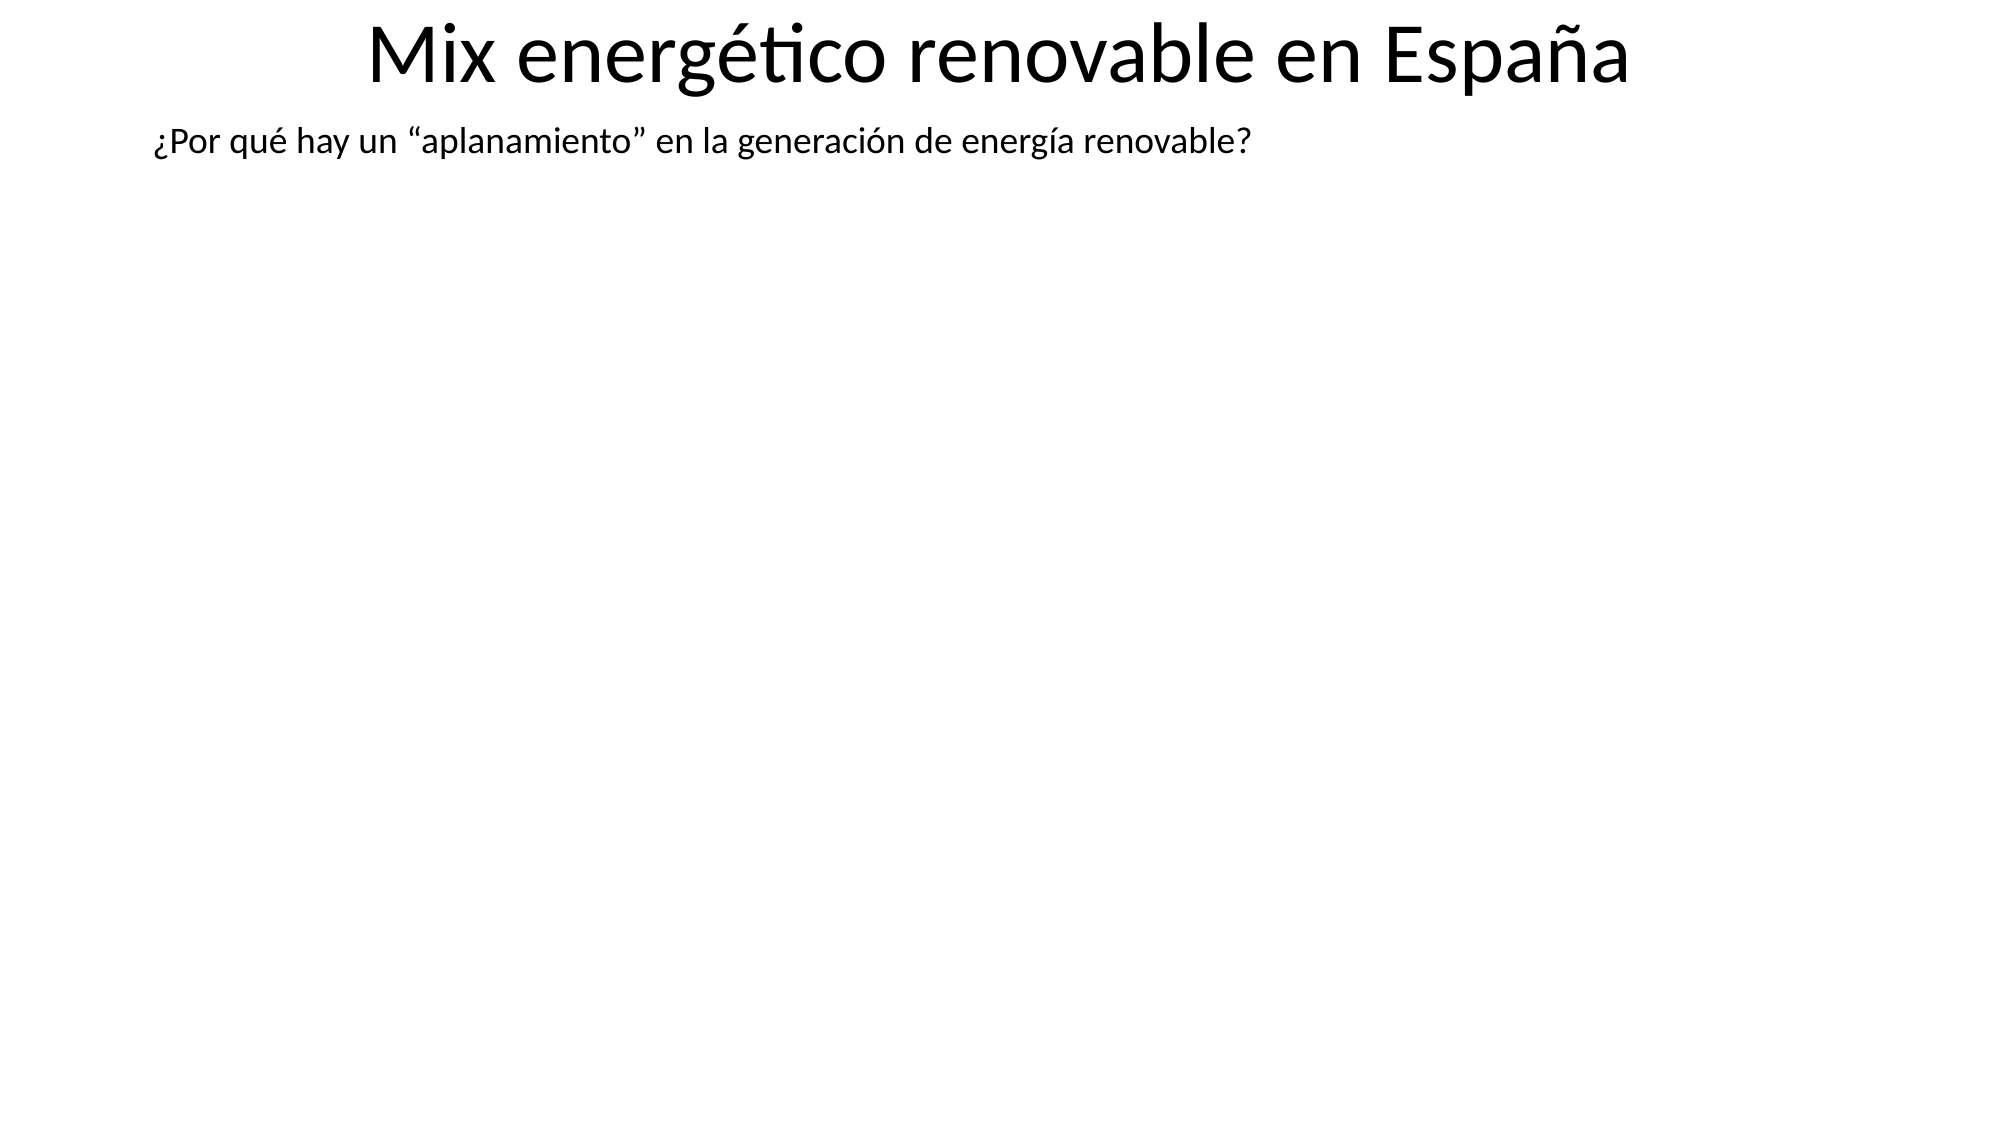

# Mix energético renovable en España
¿Por qué hay un “aplanamiento” en la generación de energía renovable?